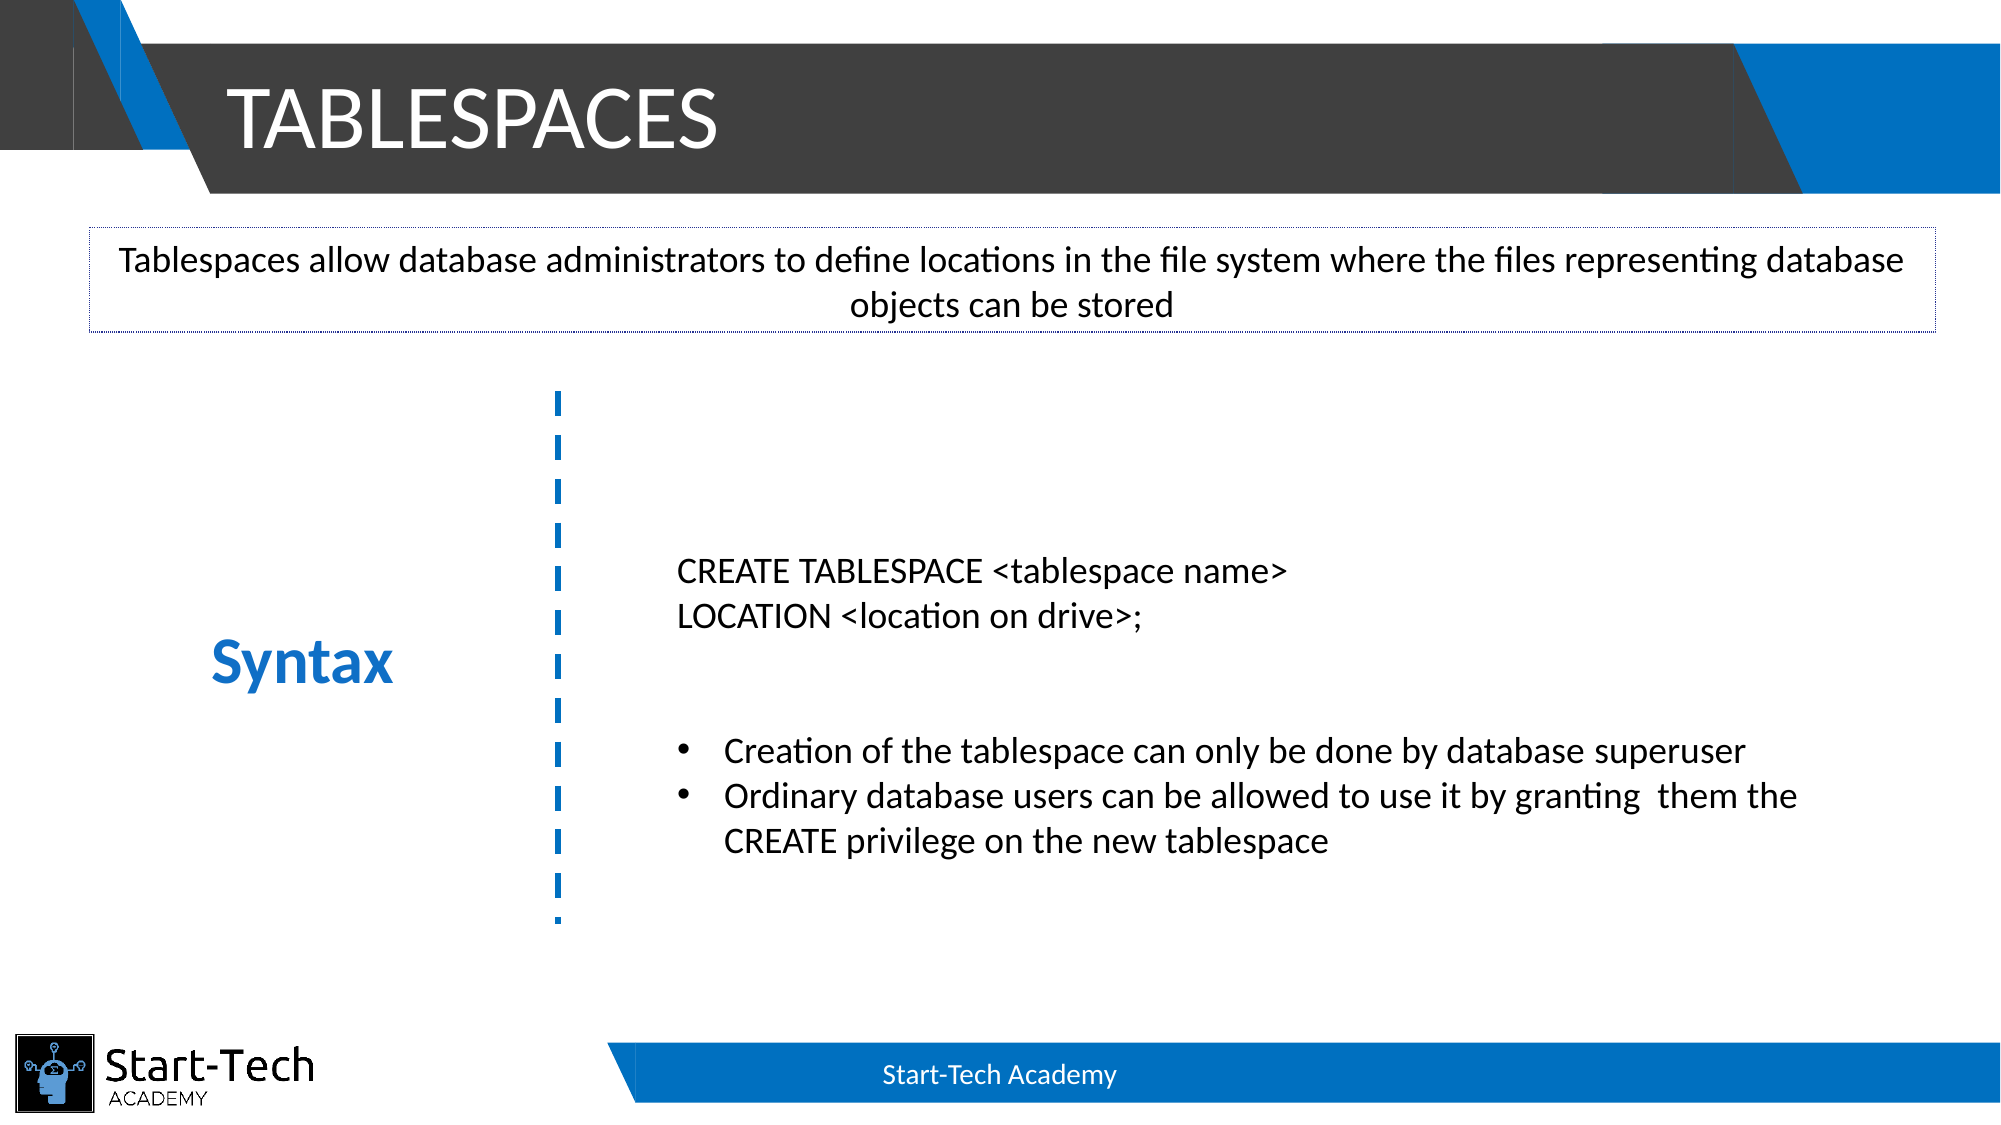

# TABLESPACES
Tablespaces allow database administrators to define locations in the file system where the files representing database objects can be stored
CREATE TABLESPACE <tablespace name>
LOCATION <location on drive>;

Creation of the tablespace can only be done by database superuser
Ordinary database users can be allowed to use it by granting  them the CREATE privilege on the new tablespace
Syntax
Start-Tech Academy